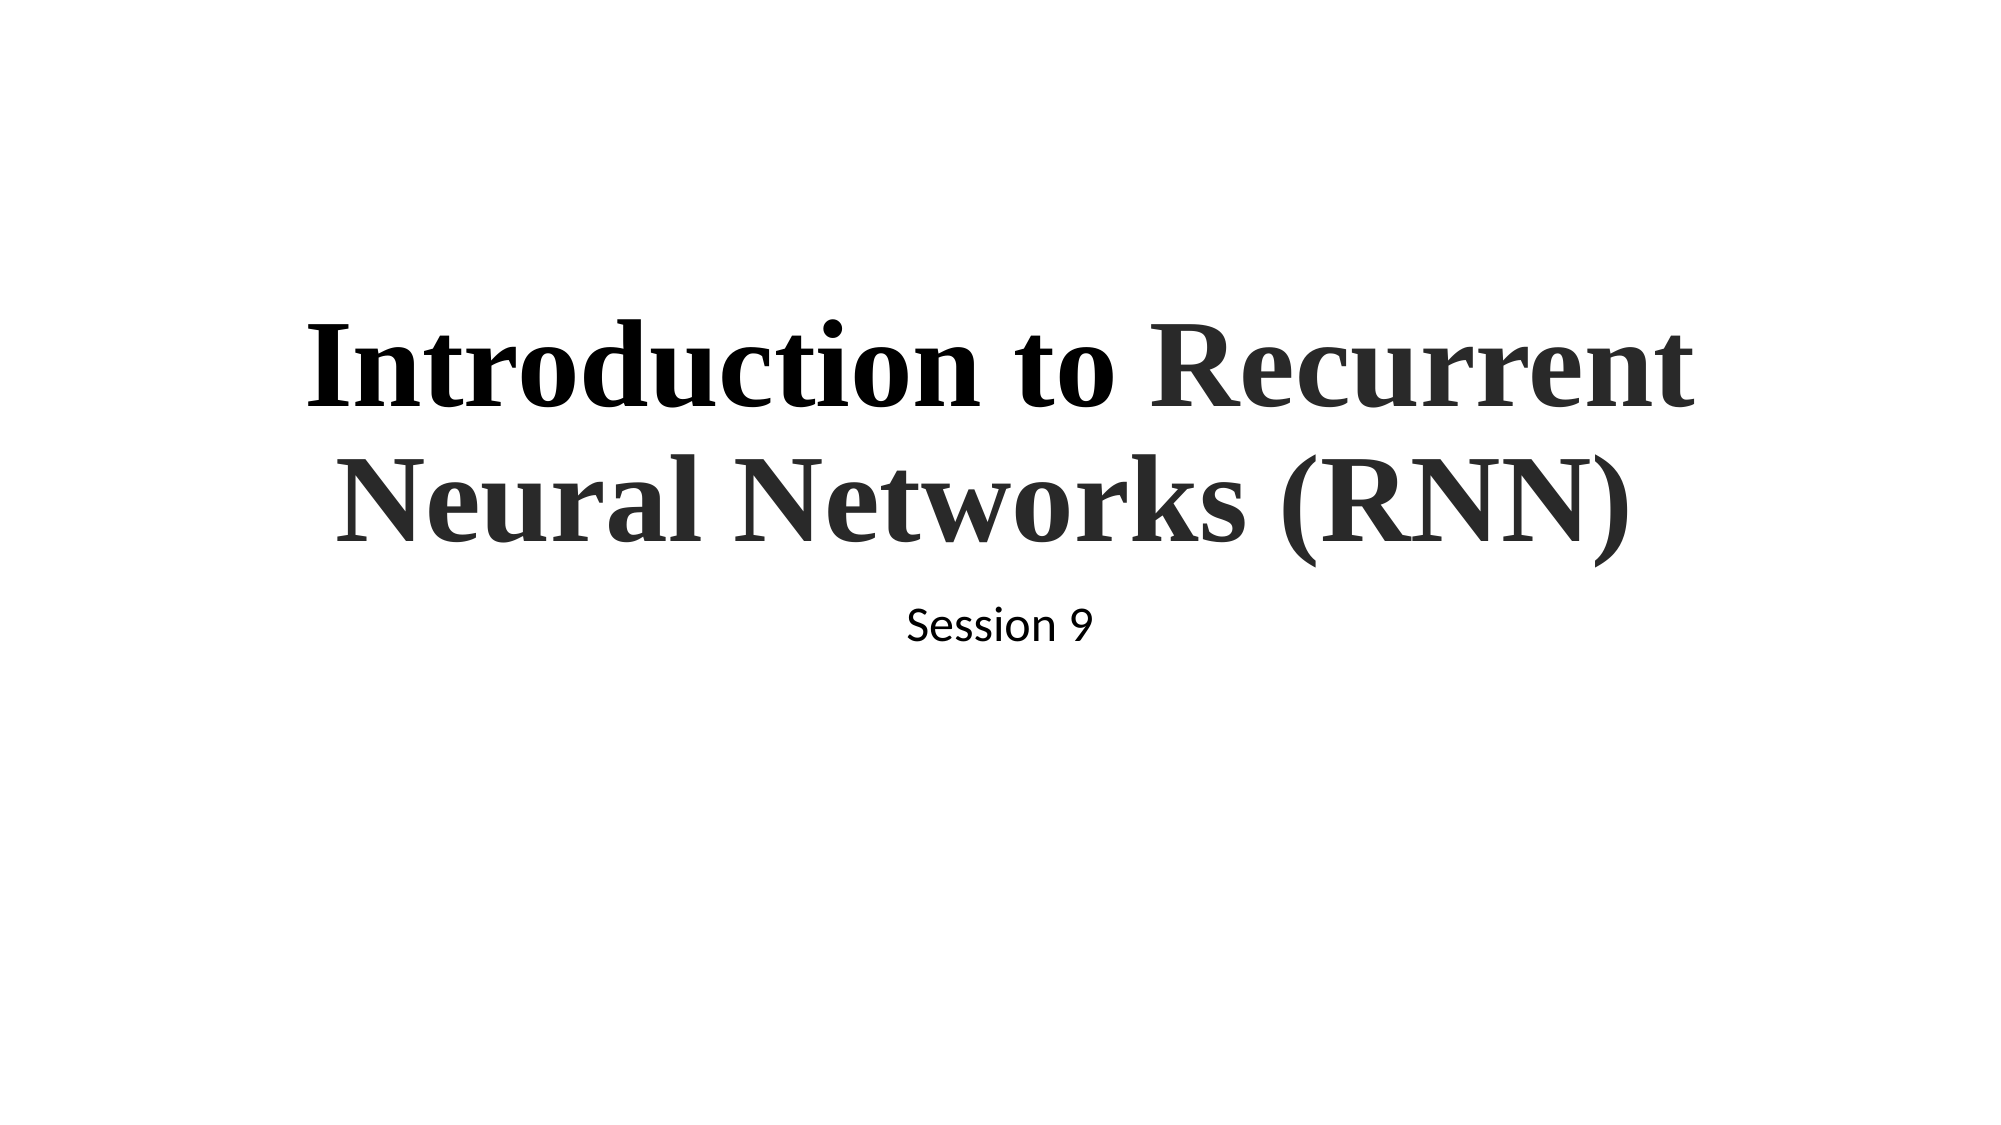

# Introduction to Recurrent Neural Networks (RNN)
Session 9